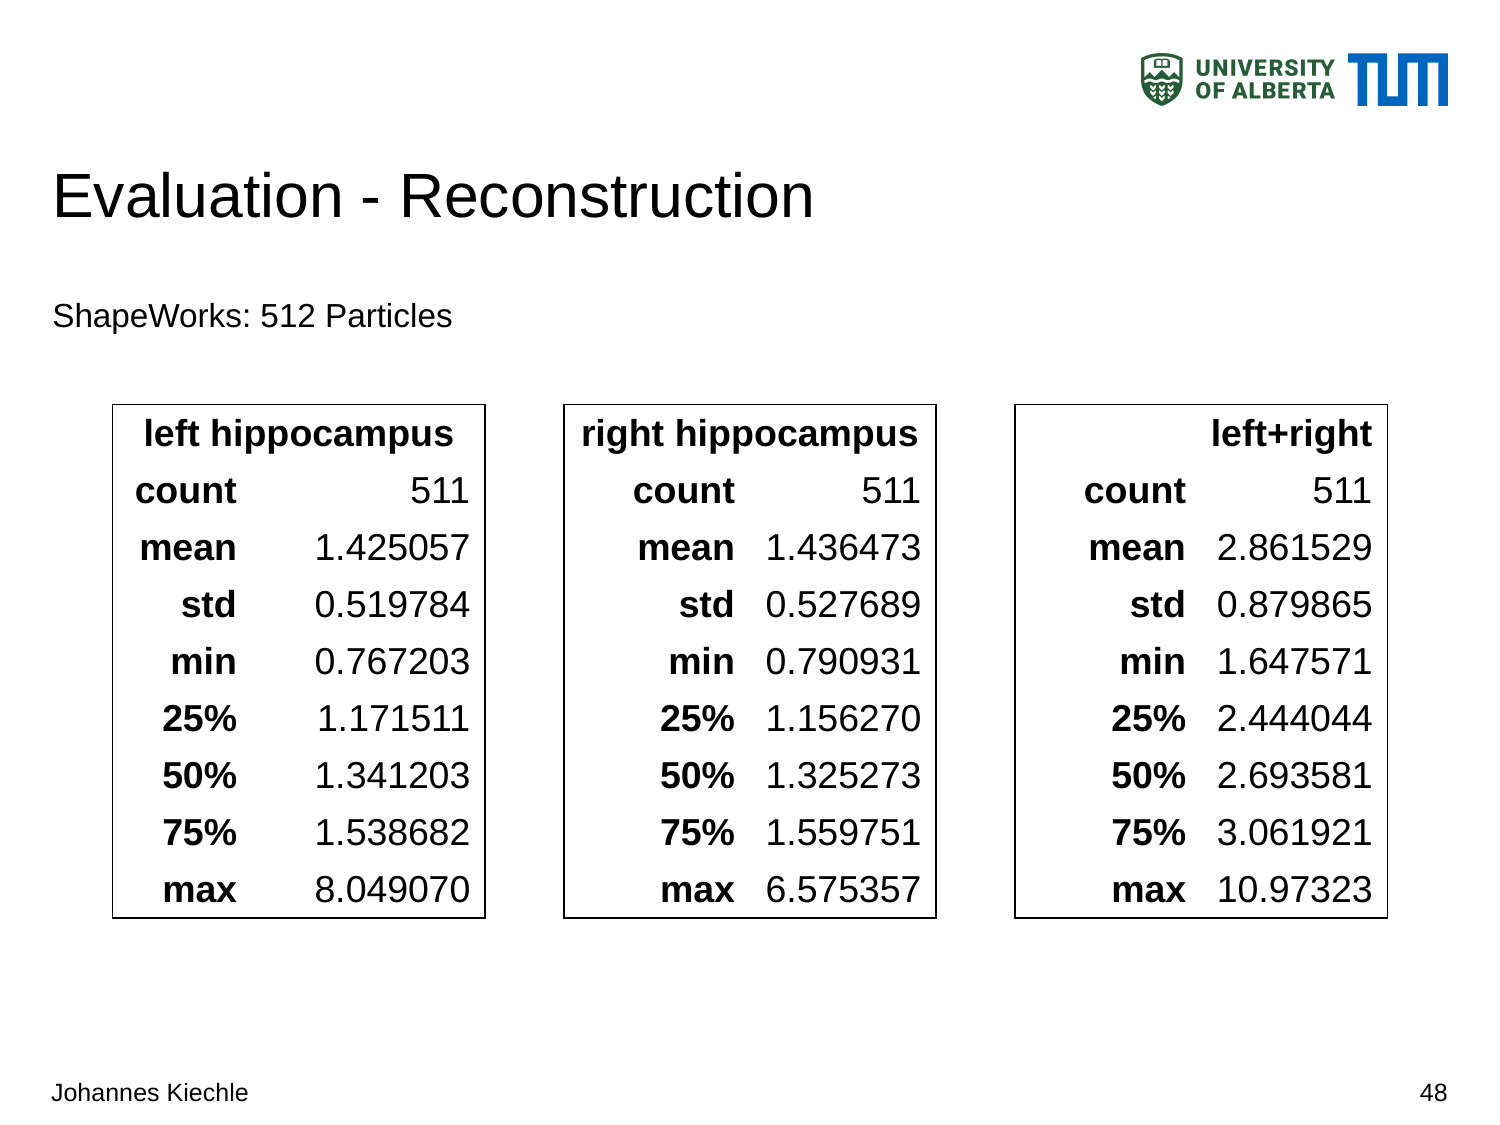

# Evaluation - Reconstruction
ShapeWorks: 512 Particles
| left hippocampus |  |
| --- | --- |
| count | 511 |
| mean | 1.425057 |
| std | 0.519784 |
| min | 0.767203 |
| 25% | 1.171511 |
| 50% | 1.341203 |
| 75% | 1.538682 |
| max | 8.049070 |
| right hippocampus |  |
| --- | --- |
| count | 511 |
| mean | 1.436473 |
| std | 0.527689 |
| min | 0.790931 |
| 25% | 1.156270 |
| 50% | 1.325273 |
| 75% | 1.559751 |
| max | 6.575357 |
| left+right |  |
| --- | --- |
| count | 511 |
| mean | 2.861529 |
| std | 0.879865 |
| min | 1.647571 |
| 25% | 2.444044 |
| 50% | 2.693581 |
| 75% | 3.061921 |
| max | 10.97323 |
Johannes Kiechle
48